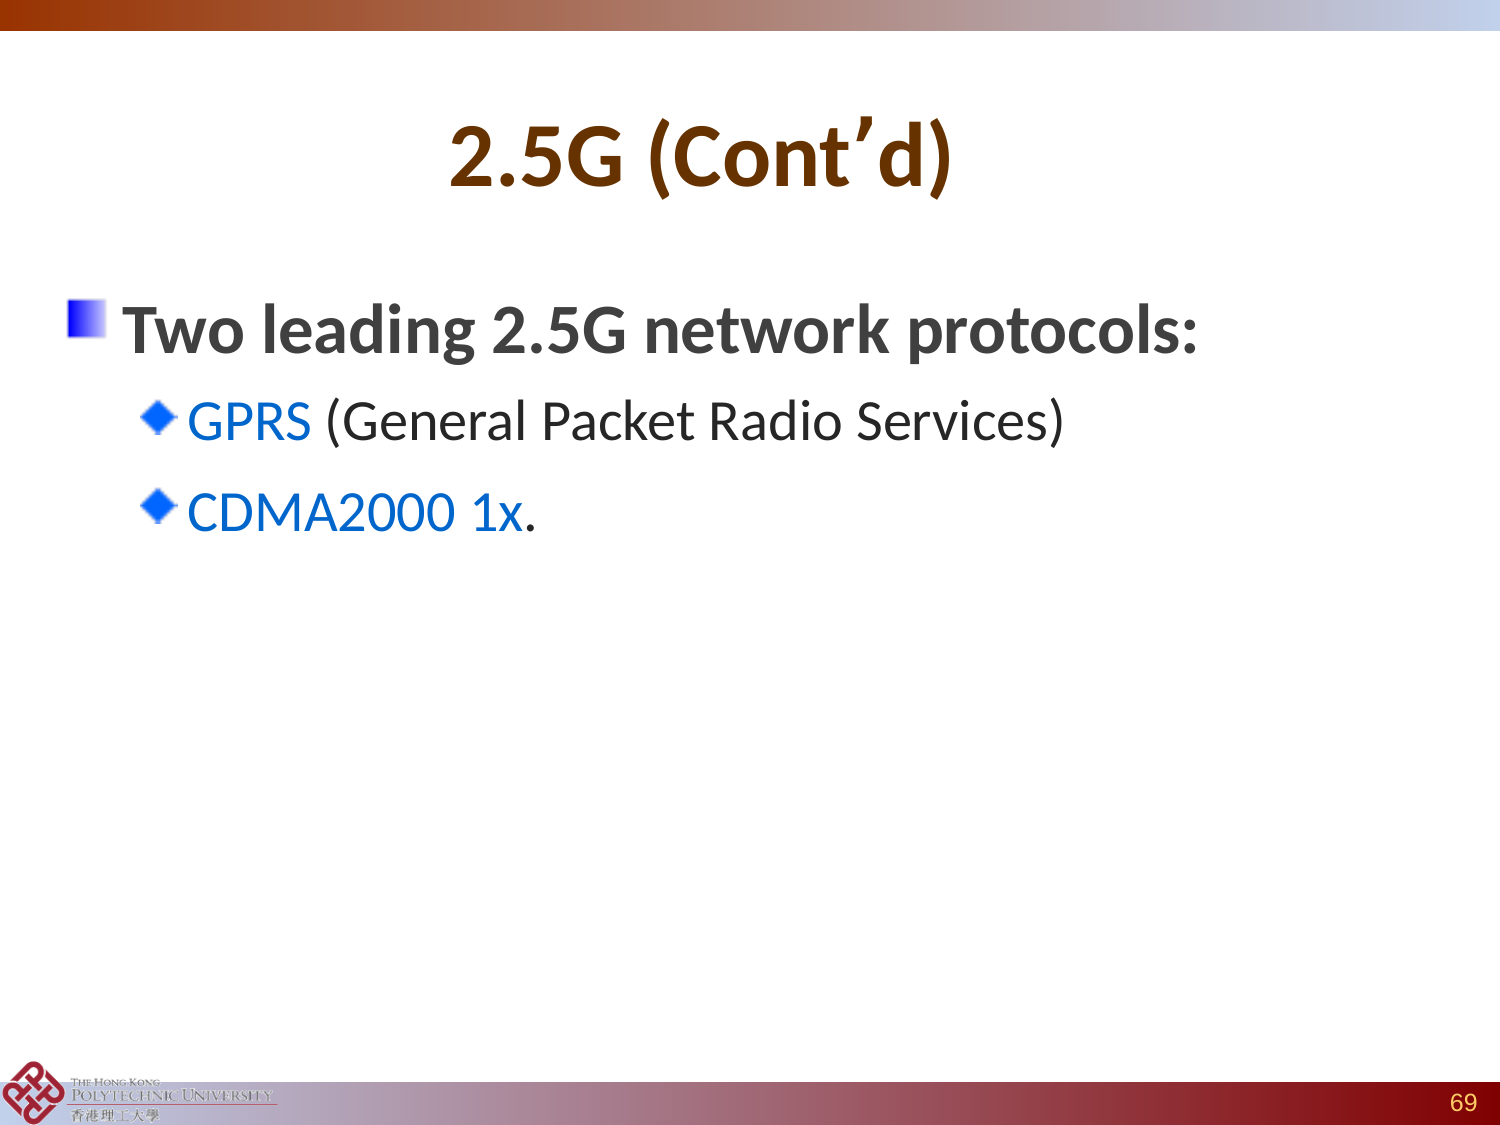

# 2.5G (Cont’d)
Two leading 2.5G network protocols:
GPRS (General Packet Radio Services)
CDMA2000 1x.